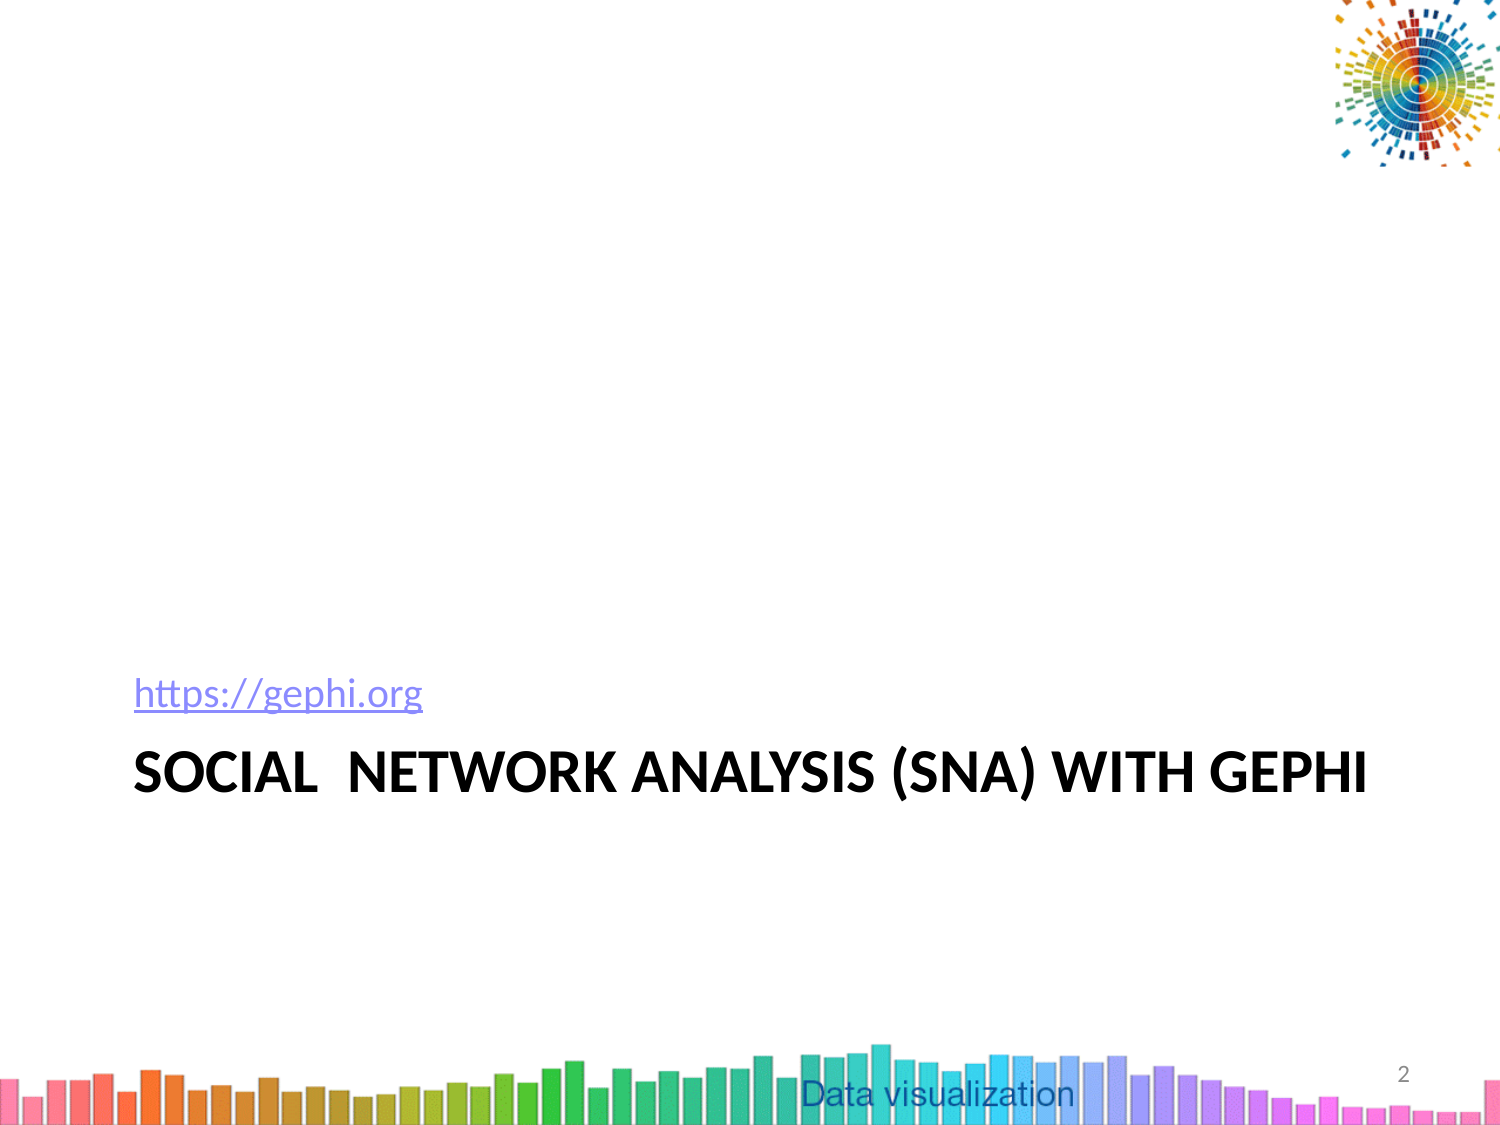

https://gephi.org
# Social  Network Analysis (SNA) with Gephi
2